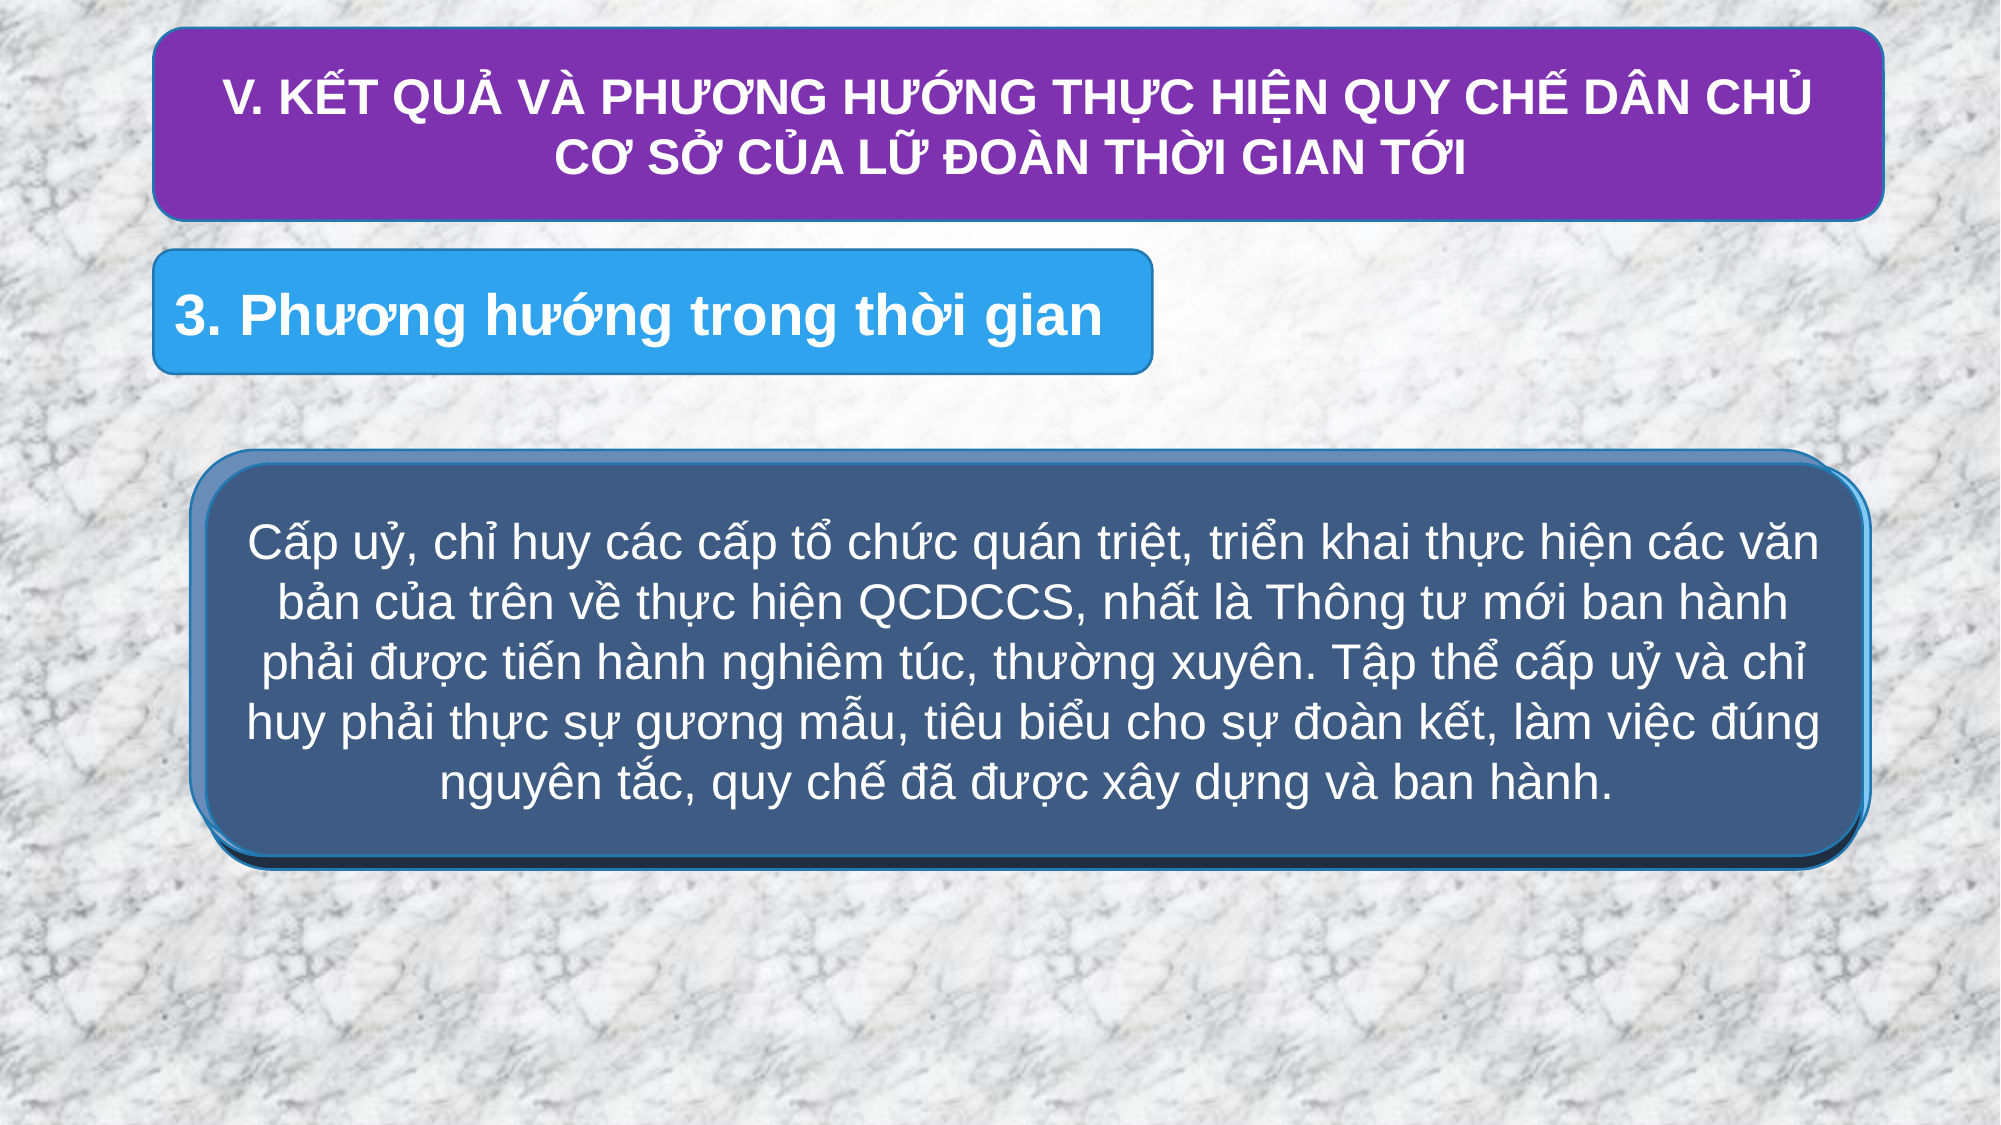

V. KẾT QUẢ VÀ PHƯƠNG HƯỚNG THỰC HIỆN QUY CHẾ DÂN CHỦ CƠ SỞ CỦA LỮ ĐOÀN THỜI GIAN TỚI
3. Phương hướng trong thời gian
Chủ động, kịp thời xác định nội dung, biện pháp lãnh đạo, chỉ đạo khắc phục những hạn chế trong thực hiện QCDCCS ở cơ quan, đơn vị. Thực hiện có hiệu quả QCDCCS, đặc biệt là quy chế làm việc của các cấp ủy đảng, kế hoạch công tác của người chỉ huy trong thực hiện dân chủ; trách nhiệm của từng cấp ủy viên, cán bộ chủ trì, người chỉ huy các cấp ở các cơ quan, đơn vị trong tổ chức thực hiện mọi nhiệm vụ được giao.
Cấp uỷ, chỉ huy các cấp tổ chức quán triệt, triển khai thực hiện các văn bản của trên về thực hiện QCDCCS, nhất là Thông tư mới ban hành phải được tiến hành nghiêm túc, thường xuyên. Tập thể cấp uỷ và chỉ huy phải thực sự gương mẫu, tiêu biểu cho sự đoàn kết, làm việc đúng nguyên tắc, quy chế đã được xây dựng và ban hành.
Triển khai thực hiện QCDCCS phải đồng bộ, phối hợp chặt chẽ và phân công trách nhiệm cụ thể trong cấp uỷ, chỉ huy các cấp. Nâng cao nhận thức, trách nhiệm của người chỉ huy các cơ quan, đơn vị.
Quá trình thực hiện phải thường xuyên kiểm tra, giám sát, hướng dẫn, đôn đốc thực hiện dân chủ ở cơ sở. Kịp thời chỉ đạo tháo gỡ những khó khăn, vướng mắc từ cơ sở, đề cao vai trò lãnh đạo của cấp ủy Đảng, điều hành của người chỉ huy, phát huy dân chủ của cán bộ, nhân viên. Xử lý nghiêm những biểu hiện mất dân chủ trong cơ quan, đơn vị hiện tượng độc đoán, chuyên quyền, dân chủ hình thức, những khuyết điểm, thiếu sót, sai phạm của cơ quan, đơn vị và cá nhân.
Phát huy vai trò của các tổ chức quần chúng và HĐQN trong thảo luận, dân chủ bàn và triển khai nhiệm vụ gắn với thực hiện chức trách, nhiệm vụ được giao cũng như trách nhiệm của mỗi quân nhân trong tham gia đóng góp ý kiến xây dựng đơn vị góp phần nâng cao chất lượng hiệu quả thực hiện QCDCCS; giải quyết hài hoà các mối quan hệ, giữ vững sự ổn định tình hình, tạo bầu không khí đoàn kết, thống nhất cao trong đơn vị.
Thường xuyên quan tâm lãnh đạo, chỉ đạo thực hiện Quy chế dân chủ gắn với việc thực hiện dân chủ, công khai, minh bạch các thủ tục hành chính. Nâng cao chất lượng dân chủ đại diện, mở rộng dân chủ trực tiếp; tăng cường đối thoại kịp thời nắm, giải quyết, tháo gỡ khó khăn, vướng mắc, phúc đáp mọi ý kiến, đề nghị của cán bộ, đảng viên và quần chúng, xây dựng bầu không khí dân chủ thực sự trong mọi hoạt động của cơ quan, đơn vị góp phần củng cố niềm tin của cán bộ, nhân viên, chiến sĩ đối với lãnh đạo, chỉ huy cơ quan, đơn vị.